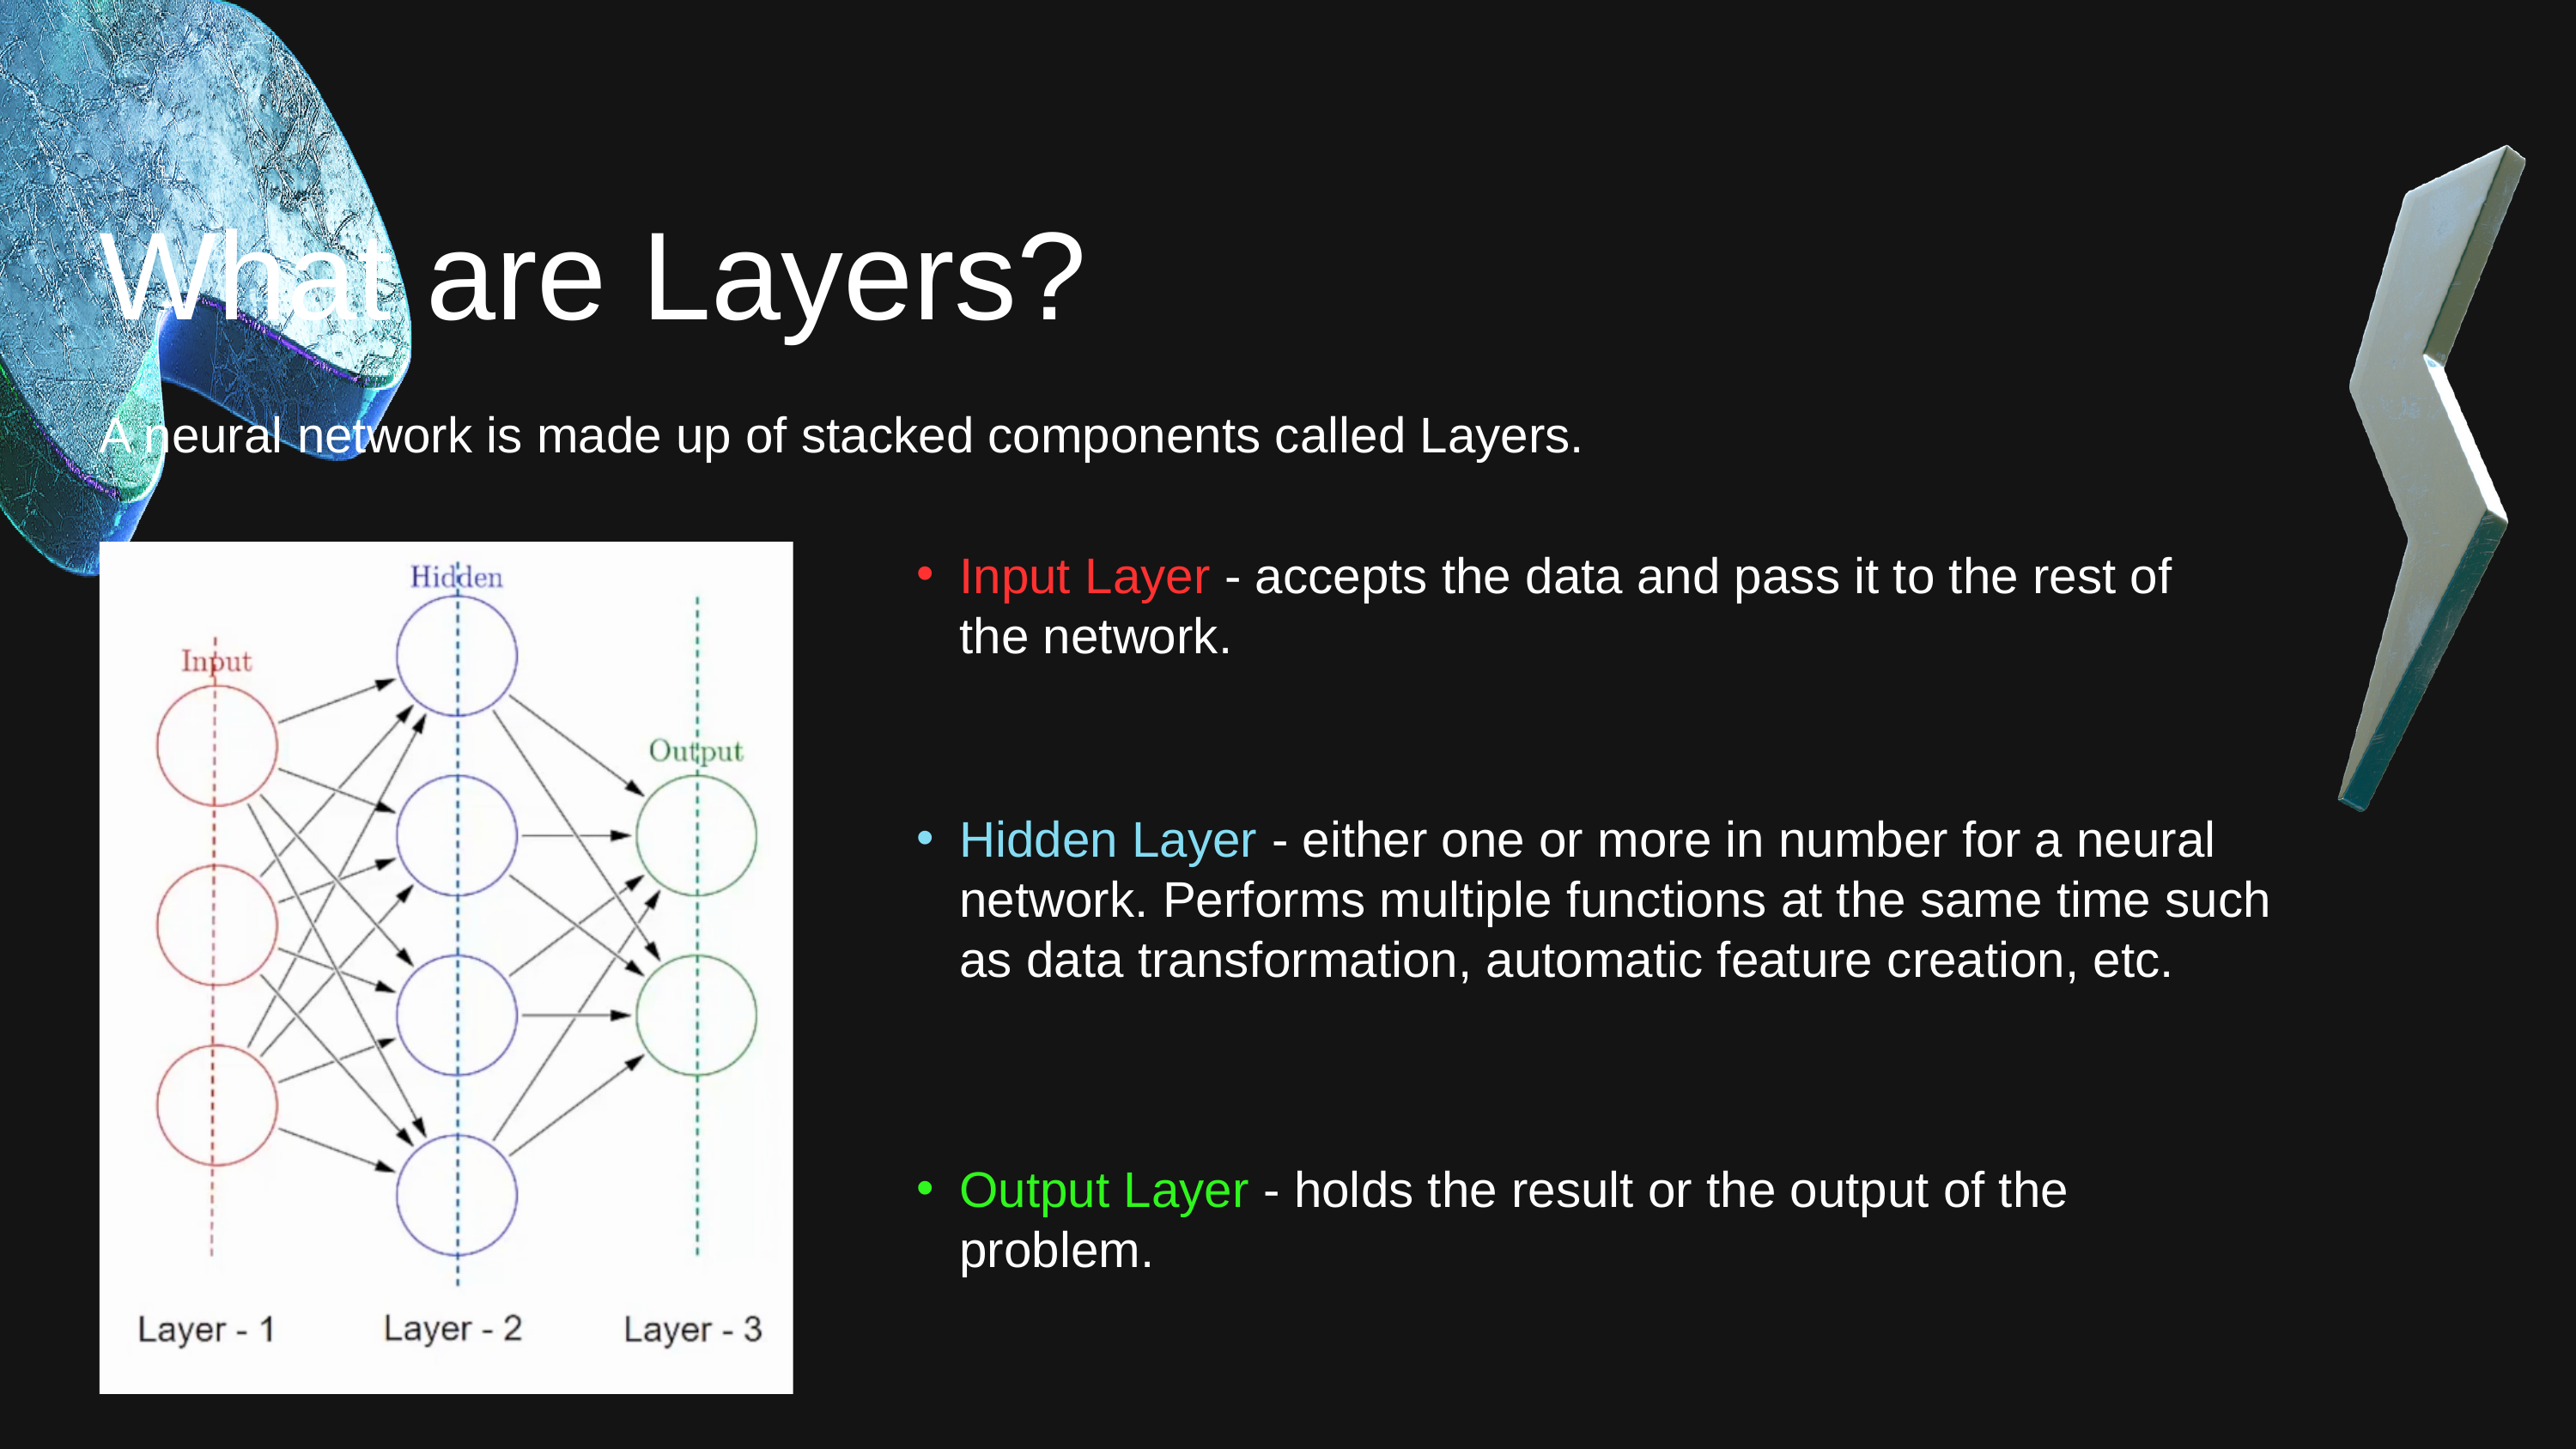

What are Layers?
A neural network is made up of stacked components called Layers.

Input Layer - accepts the data and pass it to the rest of the network.
Hidden Layer - either one or more in number for a neural network. Performs multiple functions at the same time such as data transformation, automatic feature creation, etc.
Output Layer - holds the result or the output of the problem.